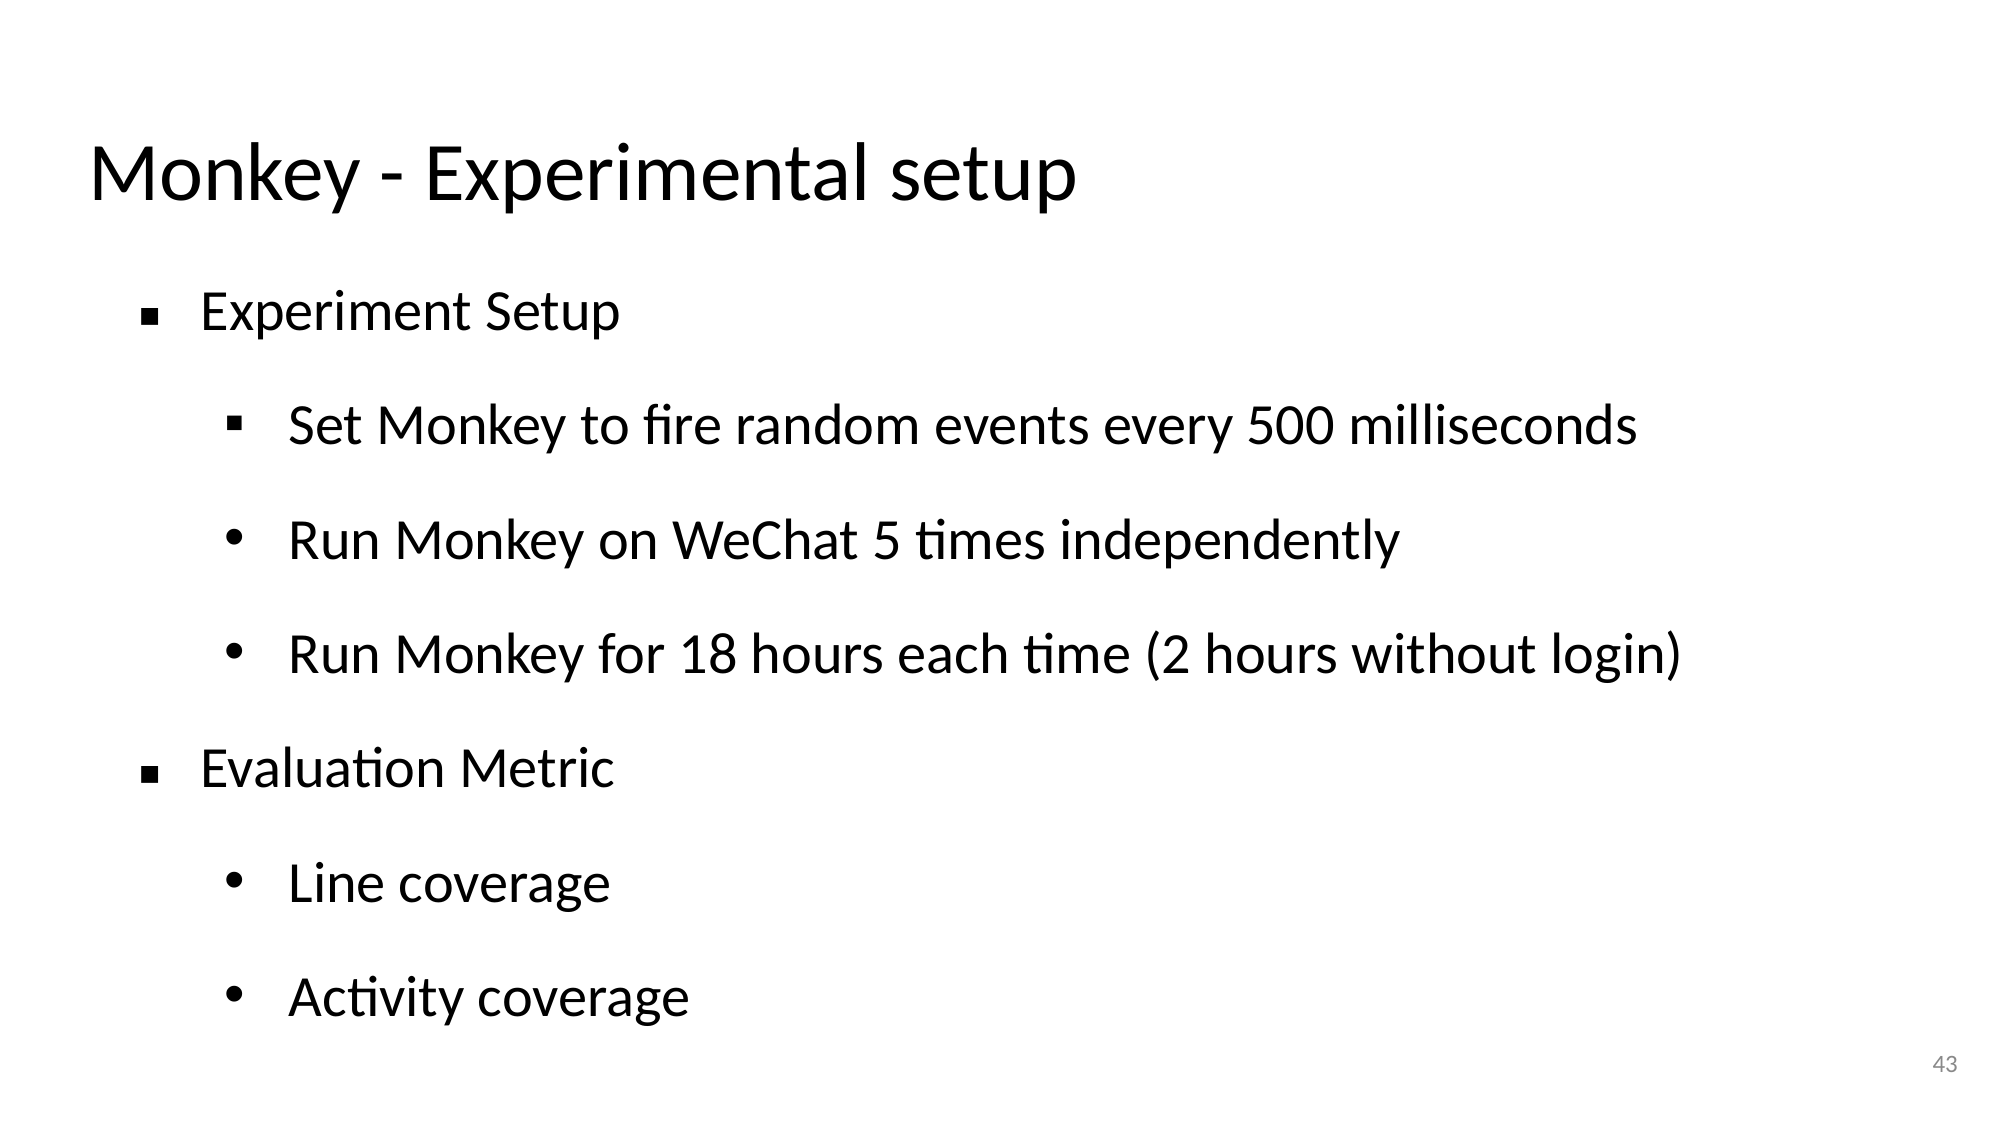

# Monkey - Experimental setup
Experiment Setup
Set Monkey to fire random events every 500 milliseconds
Run Monkey on WeChat 5 times independently
Run Monkey for 18 hours each time (2 hours without login)
Evaluation Metric
Line coverage
Activity coverage
43